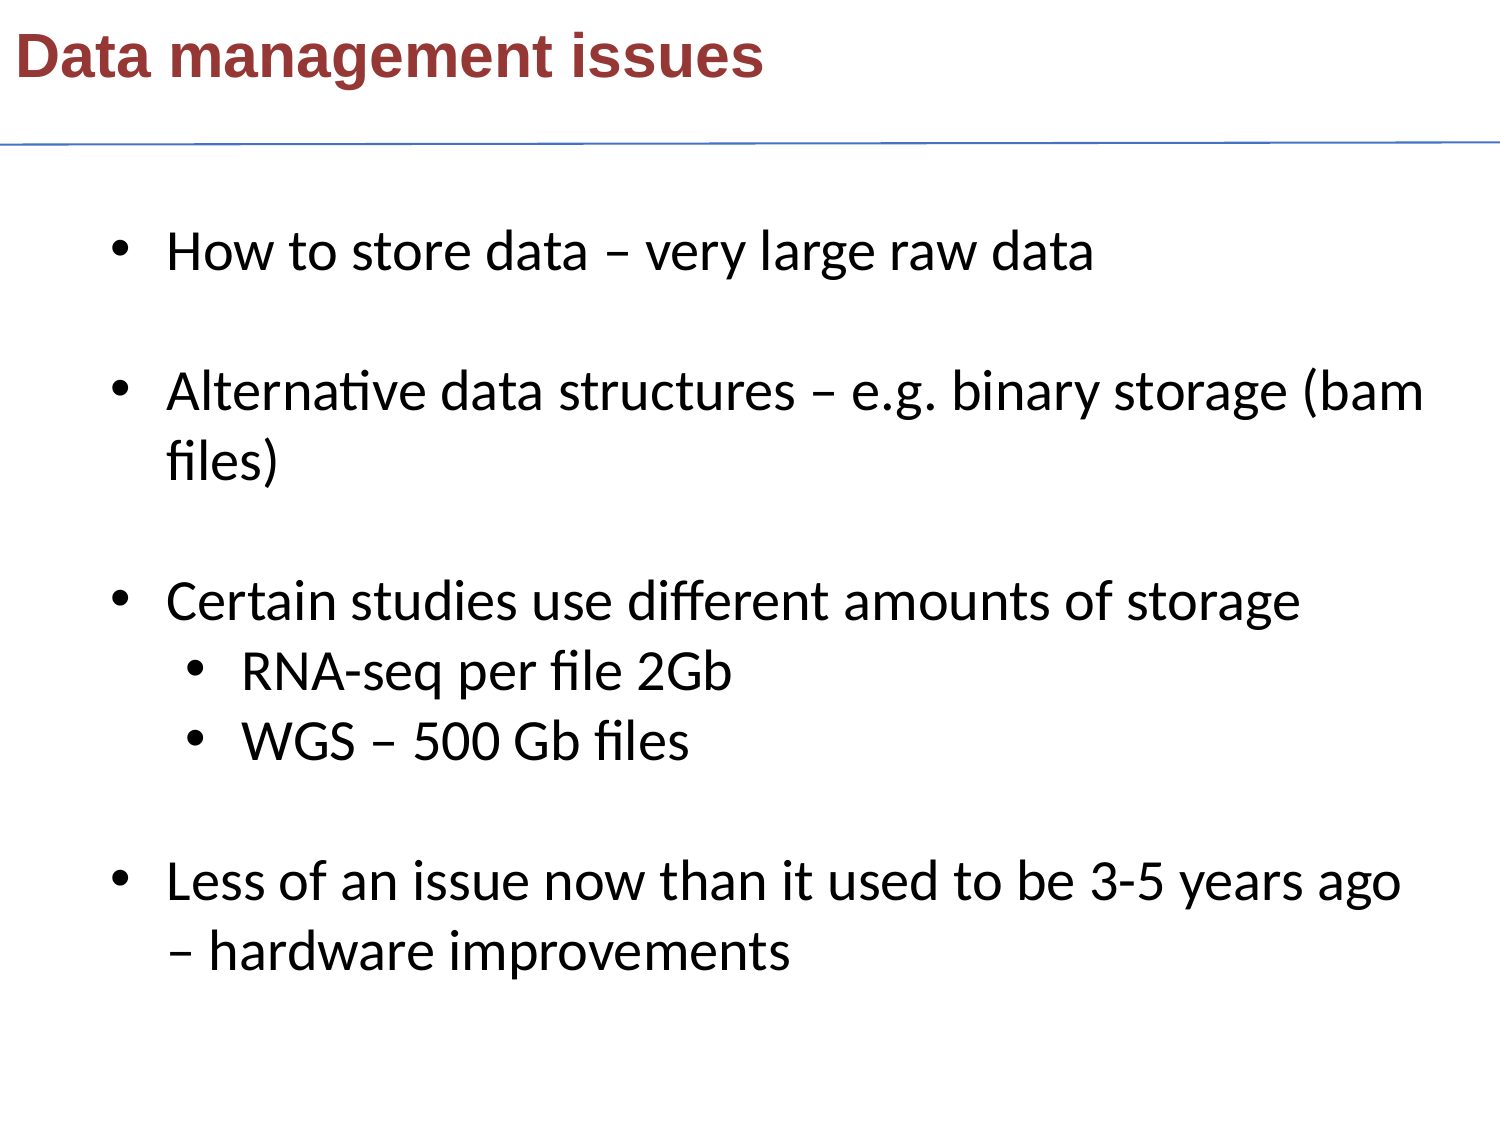

Data management issues
How to store data – very large raw data

Alternative data structures – e.g. binary storage (bam files)

Certain studies use different amounts of storage
RNA-seq per file 2Gb
WGS – 500 Gb files

Less of an issue now than it used to be 3-5 years ago – hardware improvements